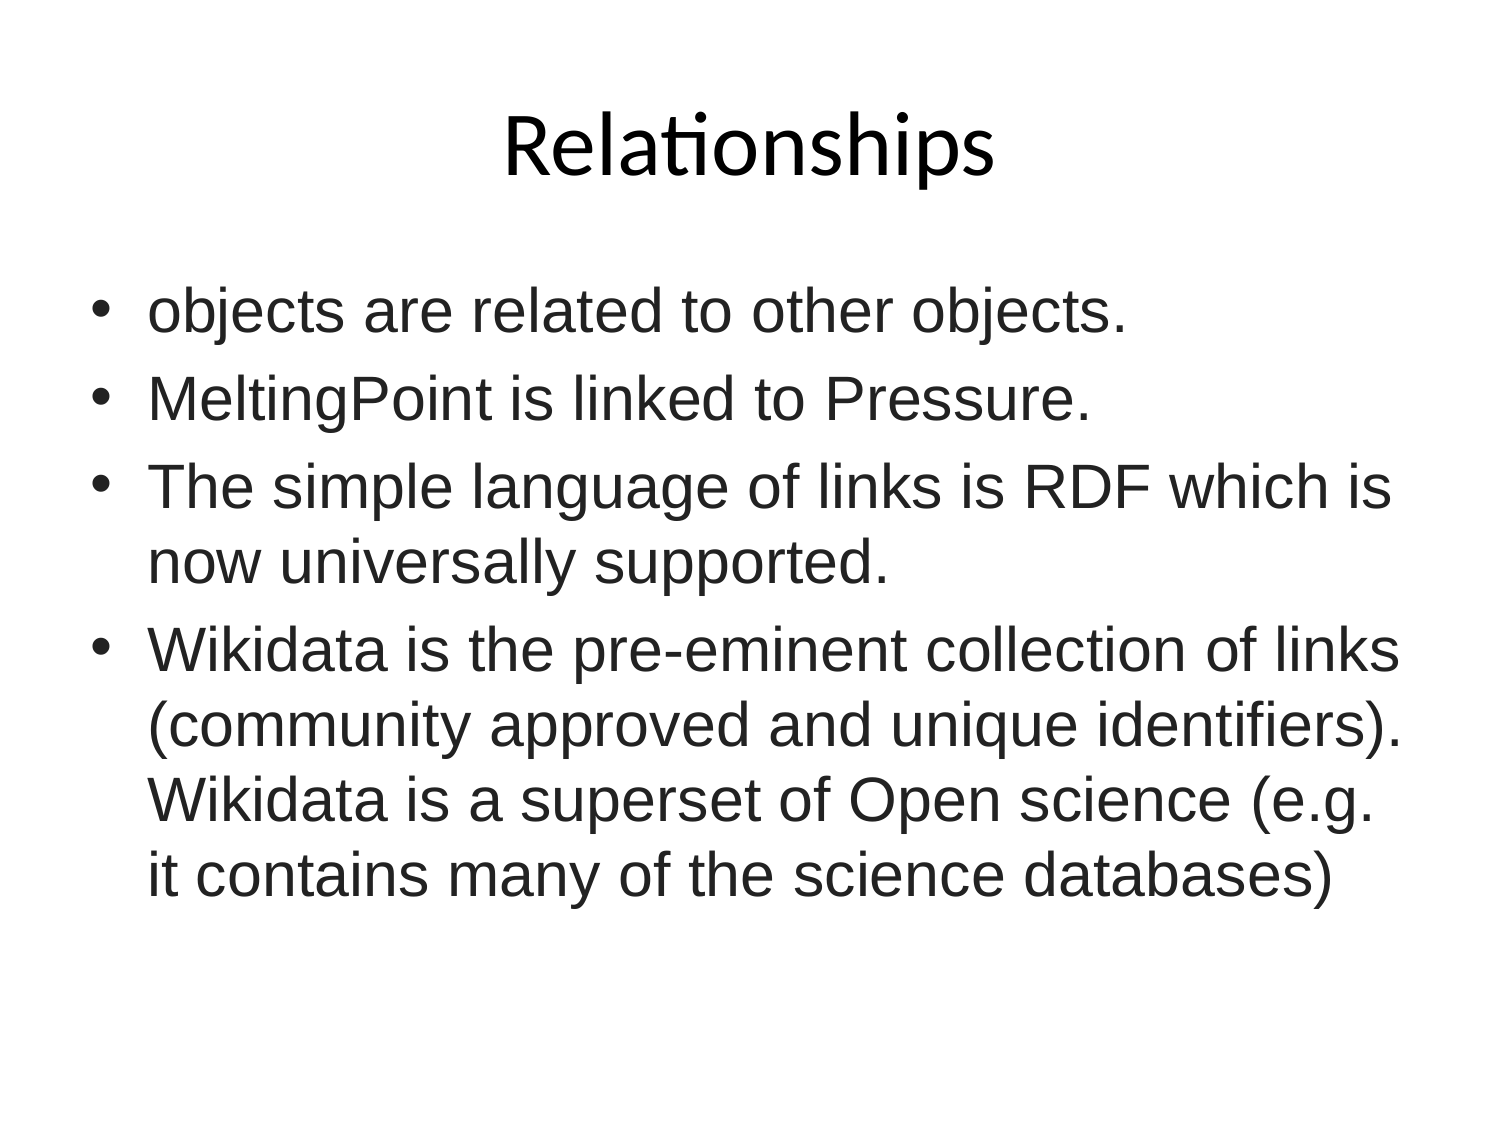

# Relationships
objects are related to other objects.
MeltingPoint is linked to Pressure.
The simple language of links is RDF which is now universally supported.
Wikidata is the pre-eminent collection of links (community approved and unique identifiers). Wikidata is a superset of Open science (e.g. it contains many of the science databases)